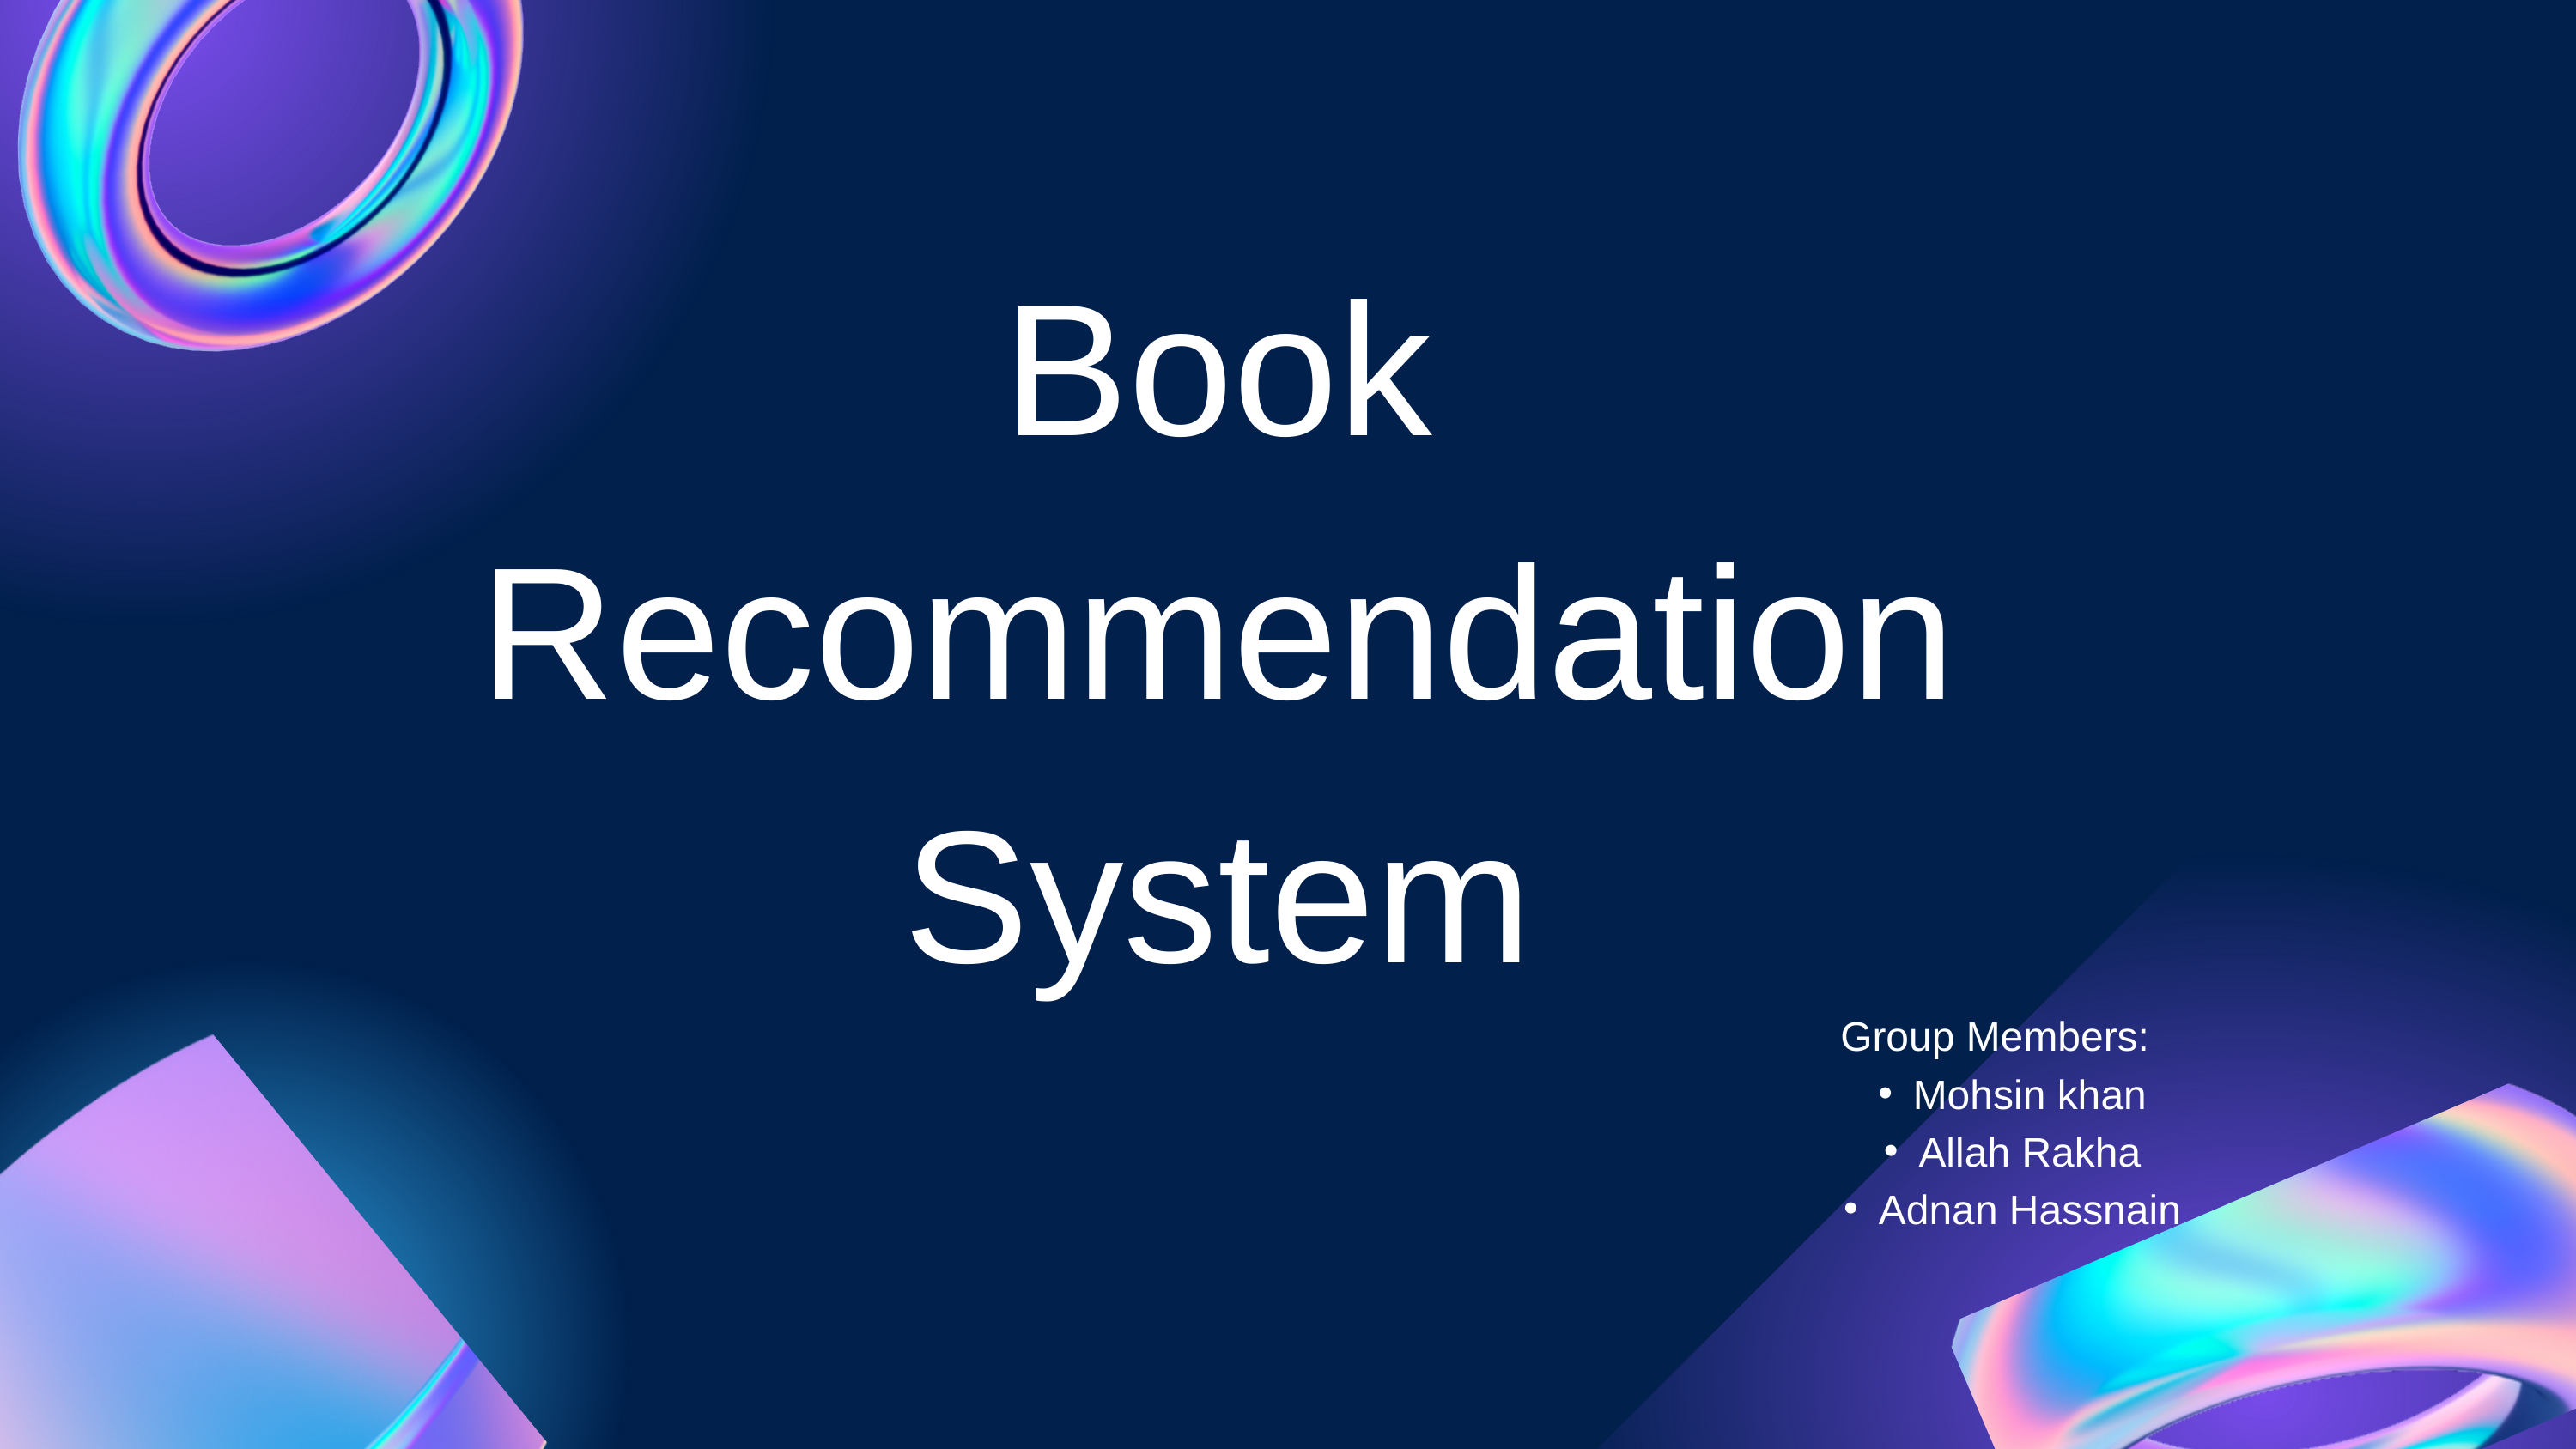

Book Recommendation System

Group Members:
Mohsin khan
Allah Rakha
Adnan Hassnain